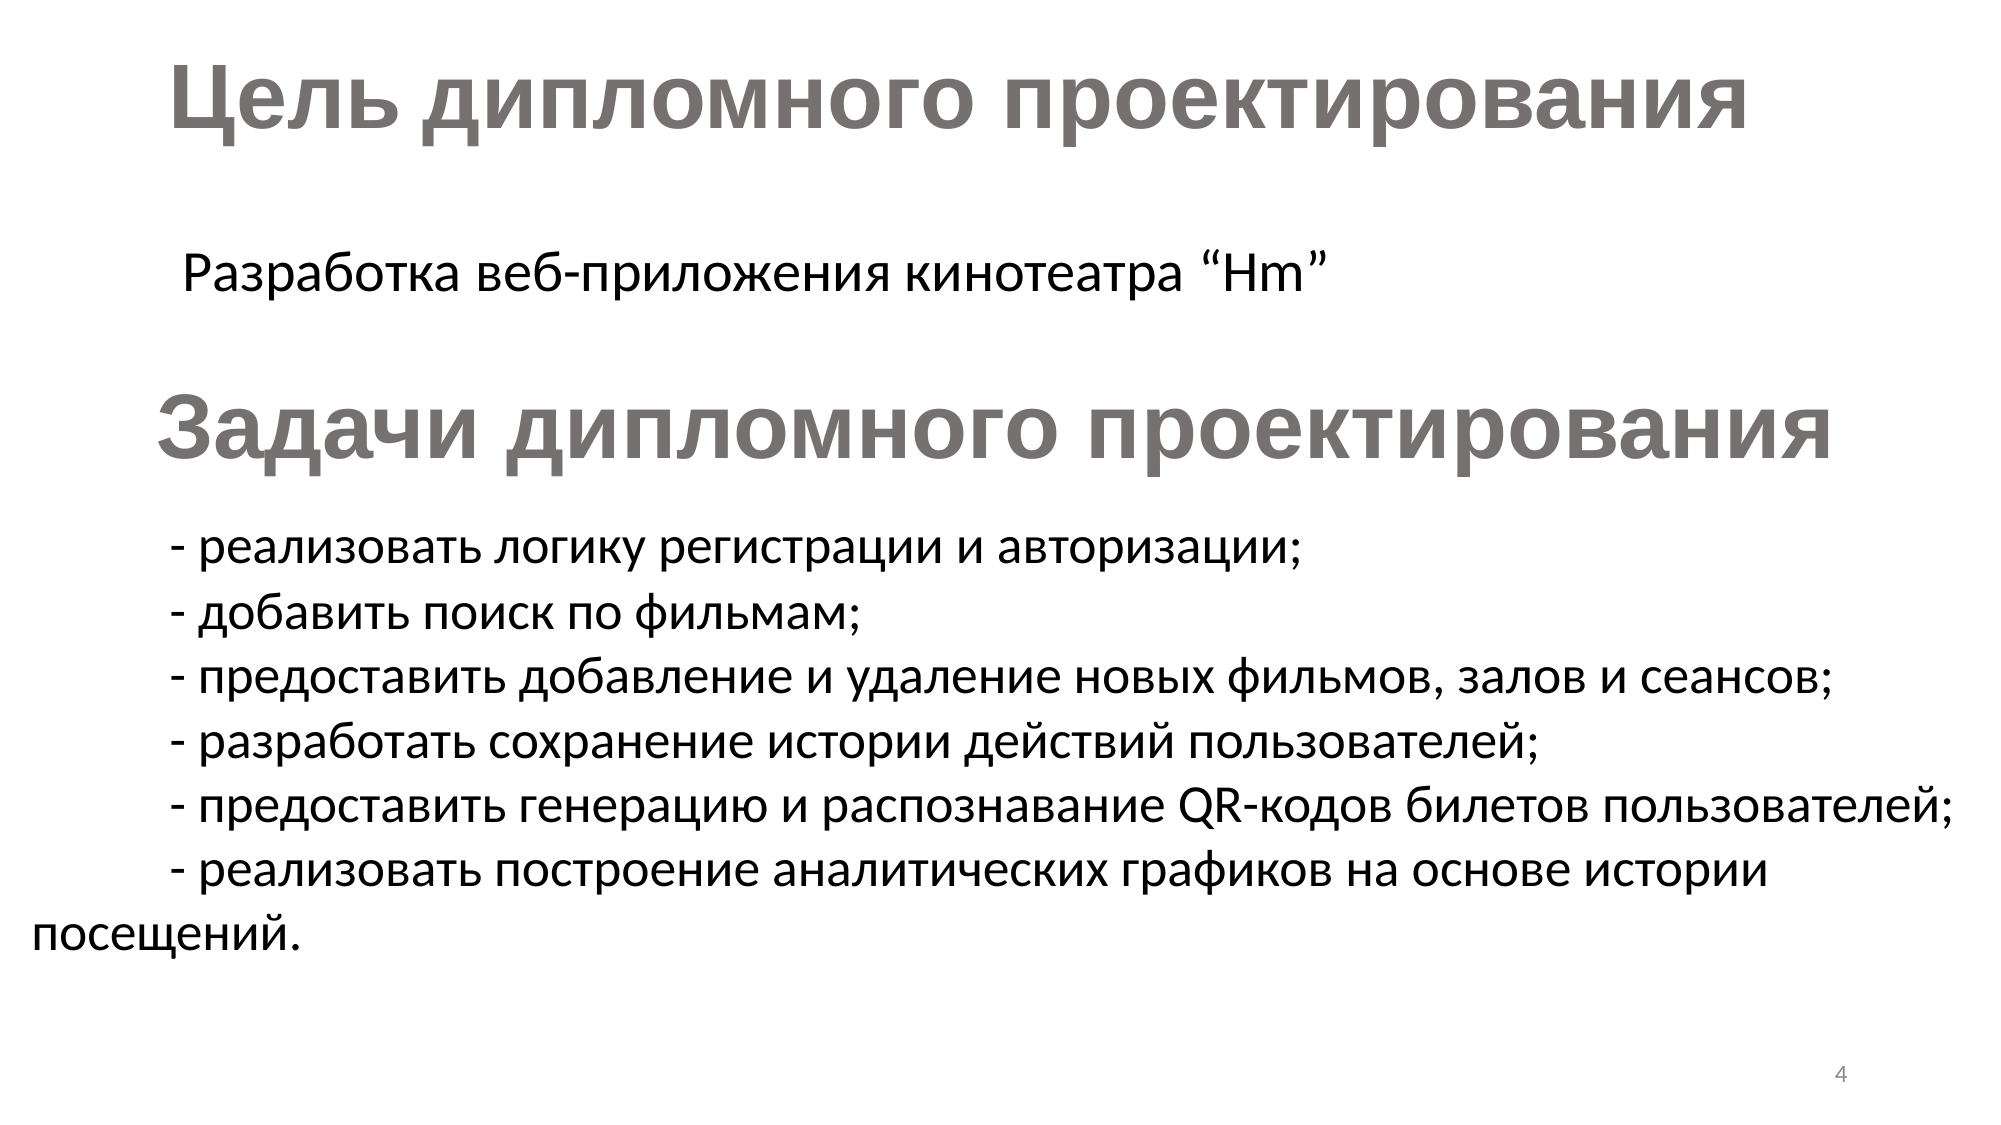

Цель дипломного проектирования
	Разработка веб-приложения кинотеатра “Hm”

Задачи дипломного проектирования
	- реализовать логику регистрации и авторизации;
	- добавить поиск по фильмам;
	- предоставить добавление и удаление новых фильмов, залов и сеансов;
	- разработать сохранение истории действий пользователей;
	- предоставить генерацию и распознавание QR-кодов билетов пользователей;
	- реализовать построение аналитических графиков на основе истории посещений.

4